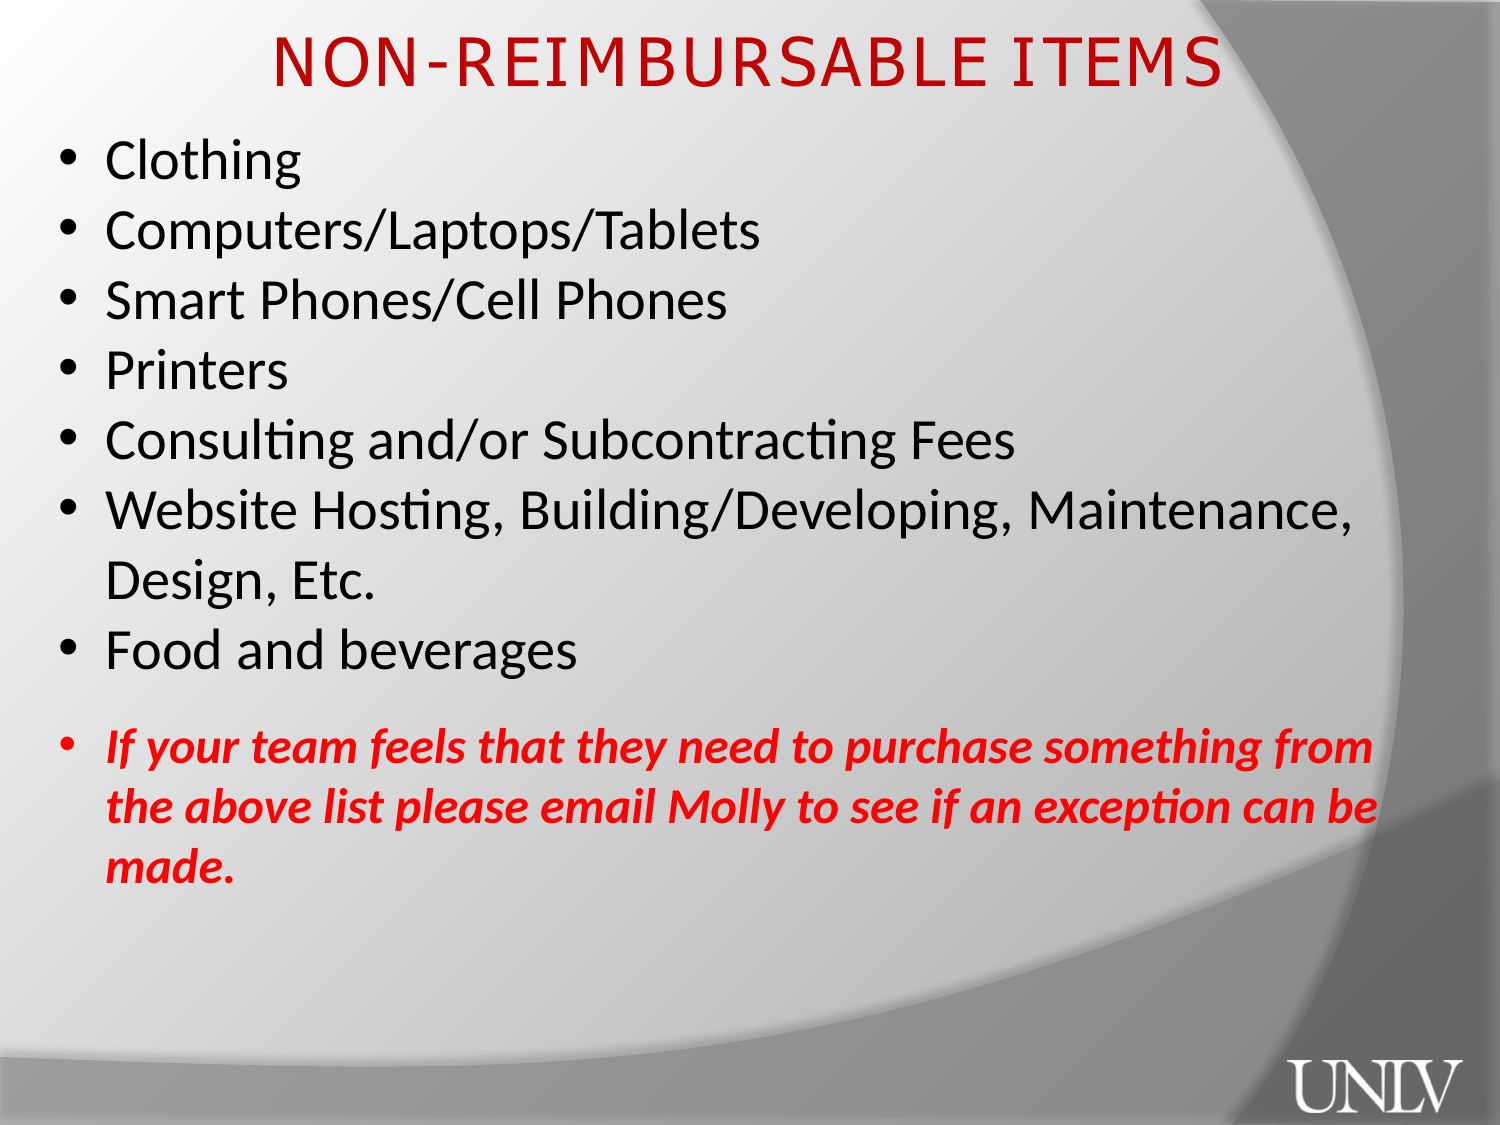

NON-REIMBURSABLE ITEMS
Clothing
Computers/Laptops/Tablets
Smart Phones/Cell Phones
Printers
Consulting and/or Subcontracting Fees
Website Hosting, Building/Developing, Maintenance, Design, Etc.
Food and beverages

If your team feels that they need to purchase something from the above list please email Molly to see if an exception can be made.